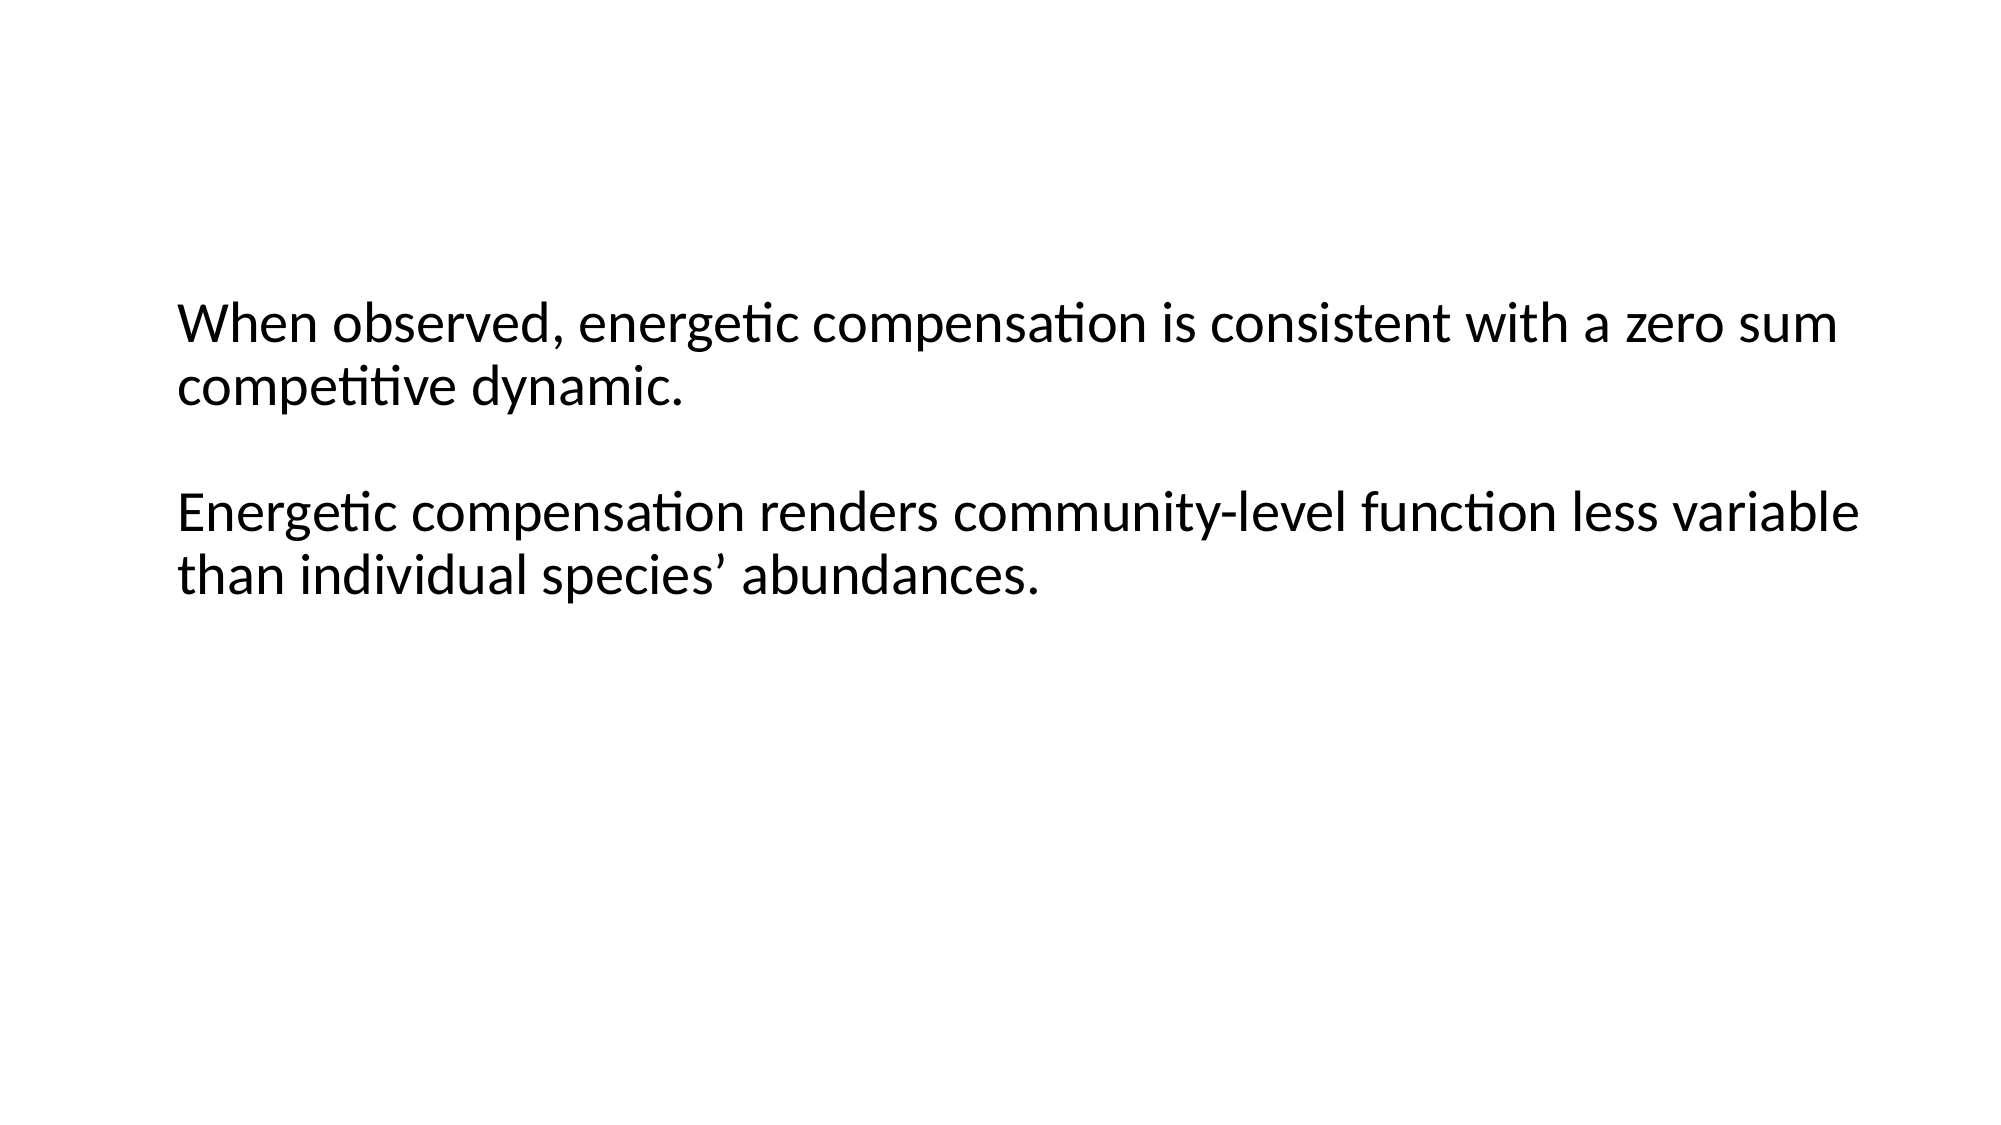

When observed, energetic compensation is consistent with a zero sum competitive dynamic.

Energetic compensation renders community-level function less variable than individual species’ abundances.